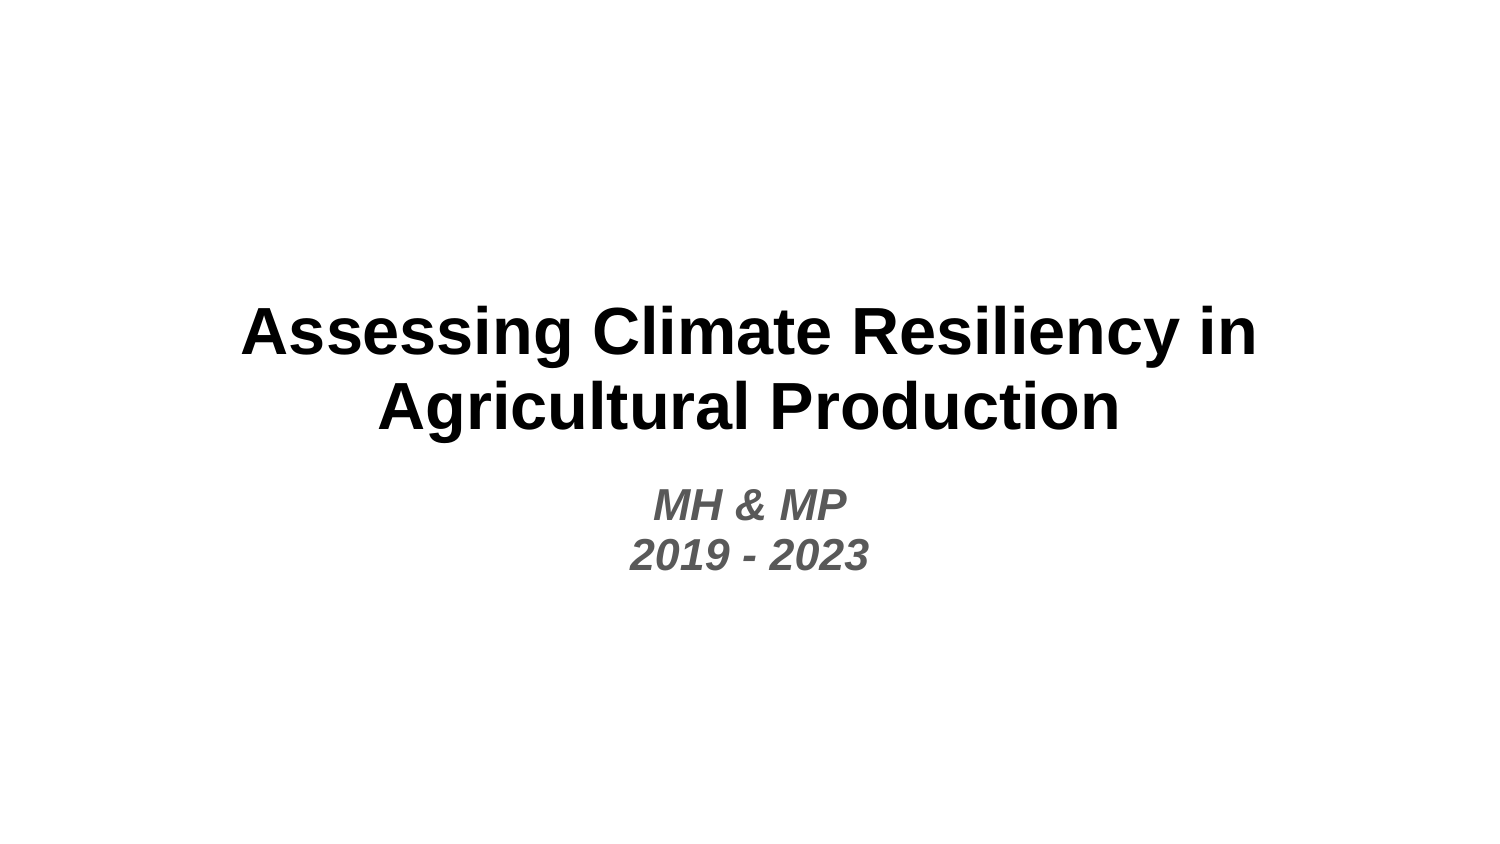

# Assessing Climate Resiliency in Agricultural Production
MH & MP
2019 - 2023